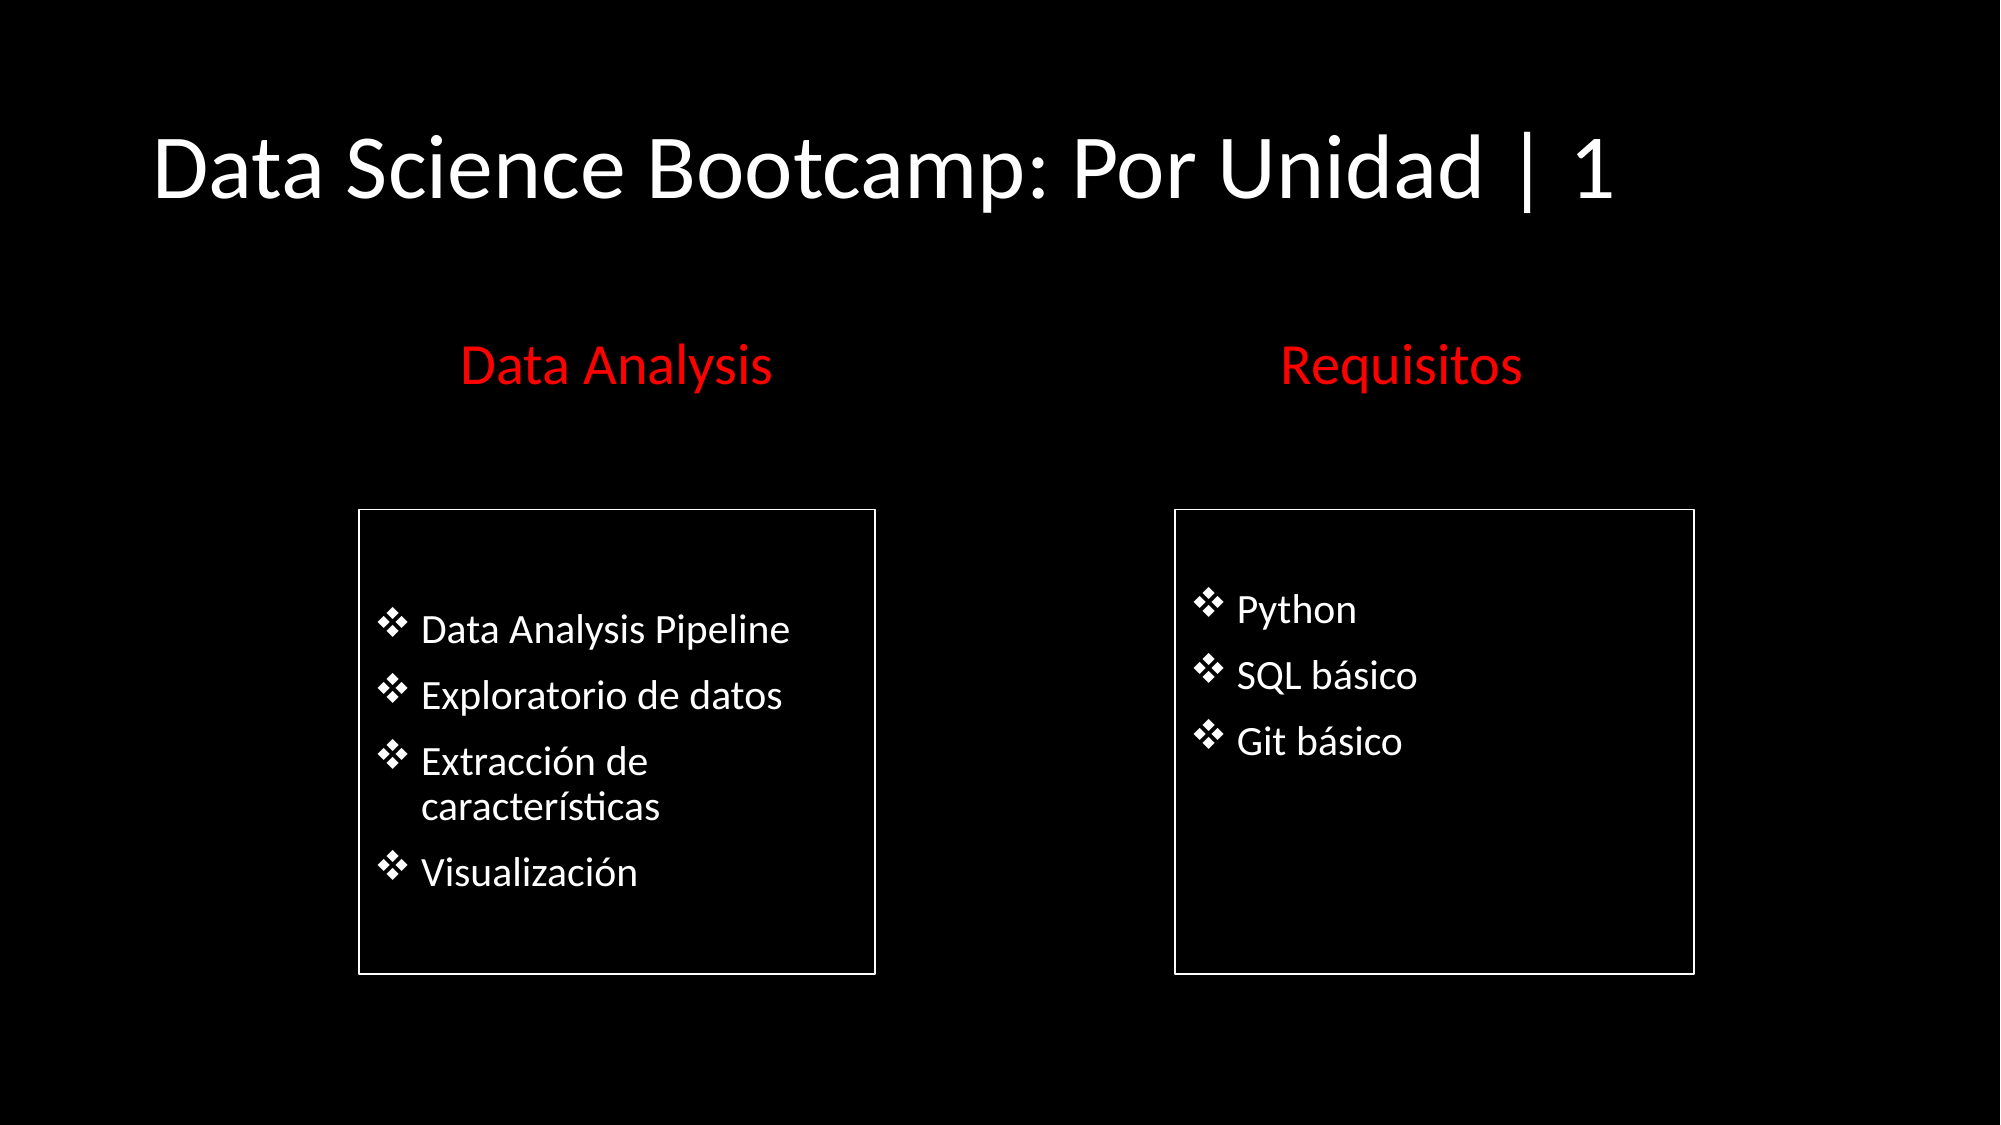

# Data Science Bootcamp: Por Unidad | 1
Data Analysis
Requisitos

Python
SQL básico
Git básico

Data Analysis Pipeline
Exploratorio de datos
Extracción de características
Visualización